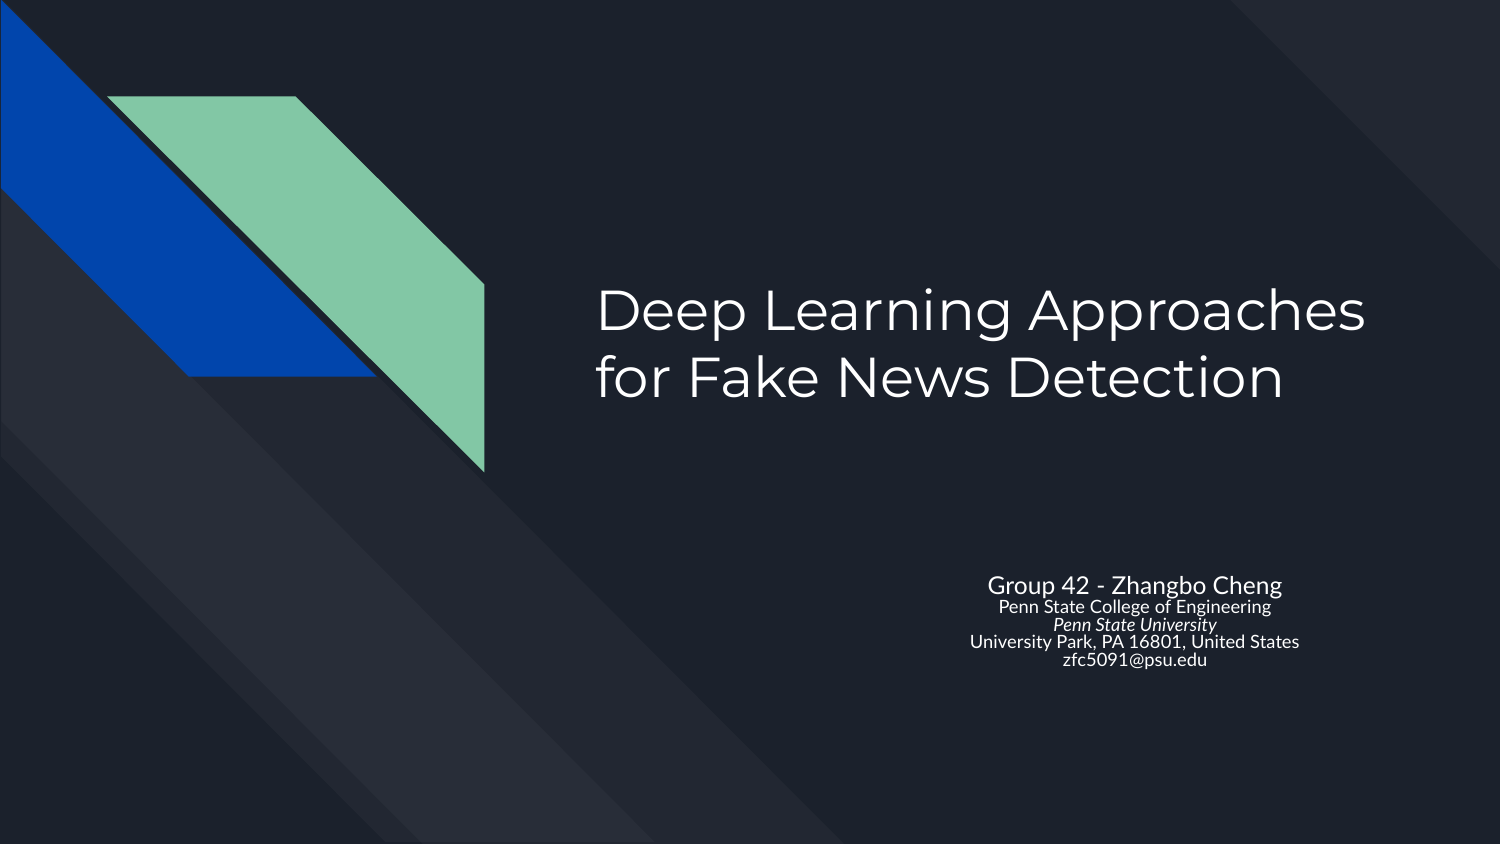

# Deep Learning Approaches for Fake News Detection
Group 42 - Zhangbo Cheng
Penn State College of Engineering
Penn State University
University Park, PA 16801, United States
zfc5091@psu.edu